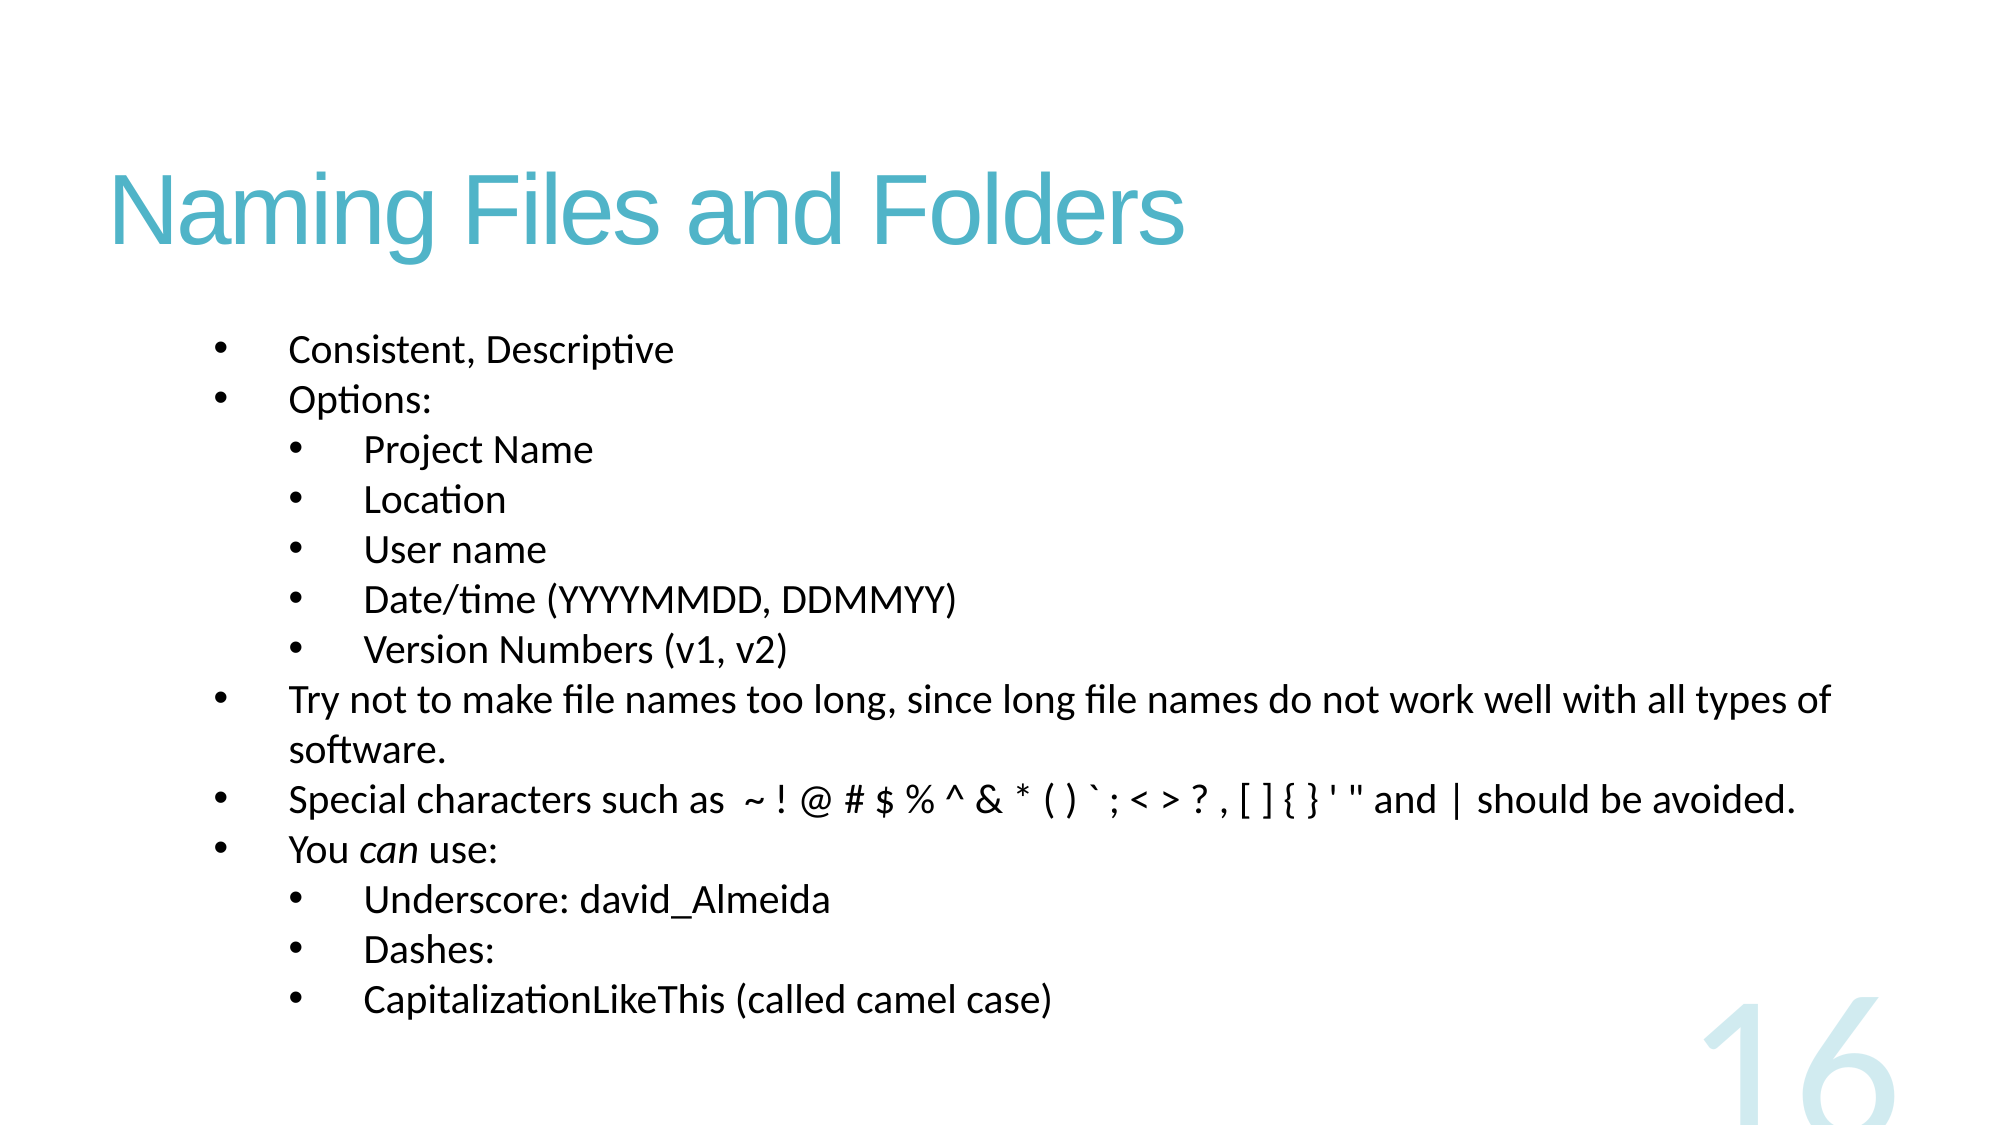

# Naming Files and Folders
Consistent, Descriptive
Options:
Project Name
Location
User name
Date/time (YYYYMMDD, DDMMYY)
Version Numbers (v1, v2)
Try not to make file names too long, since long file names do not work well with all types of software.
Special characters such as  ~ ! @ # $ % ^ & * ( ) ` ; < > ? , [ ] { } ' " and | should be avoided.
You can use:
Underscore: david_Almeida
Dashes:
CapitalizationLikeThis (called camel case)
16